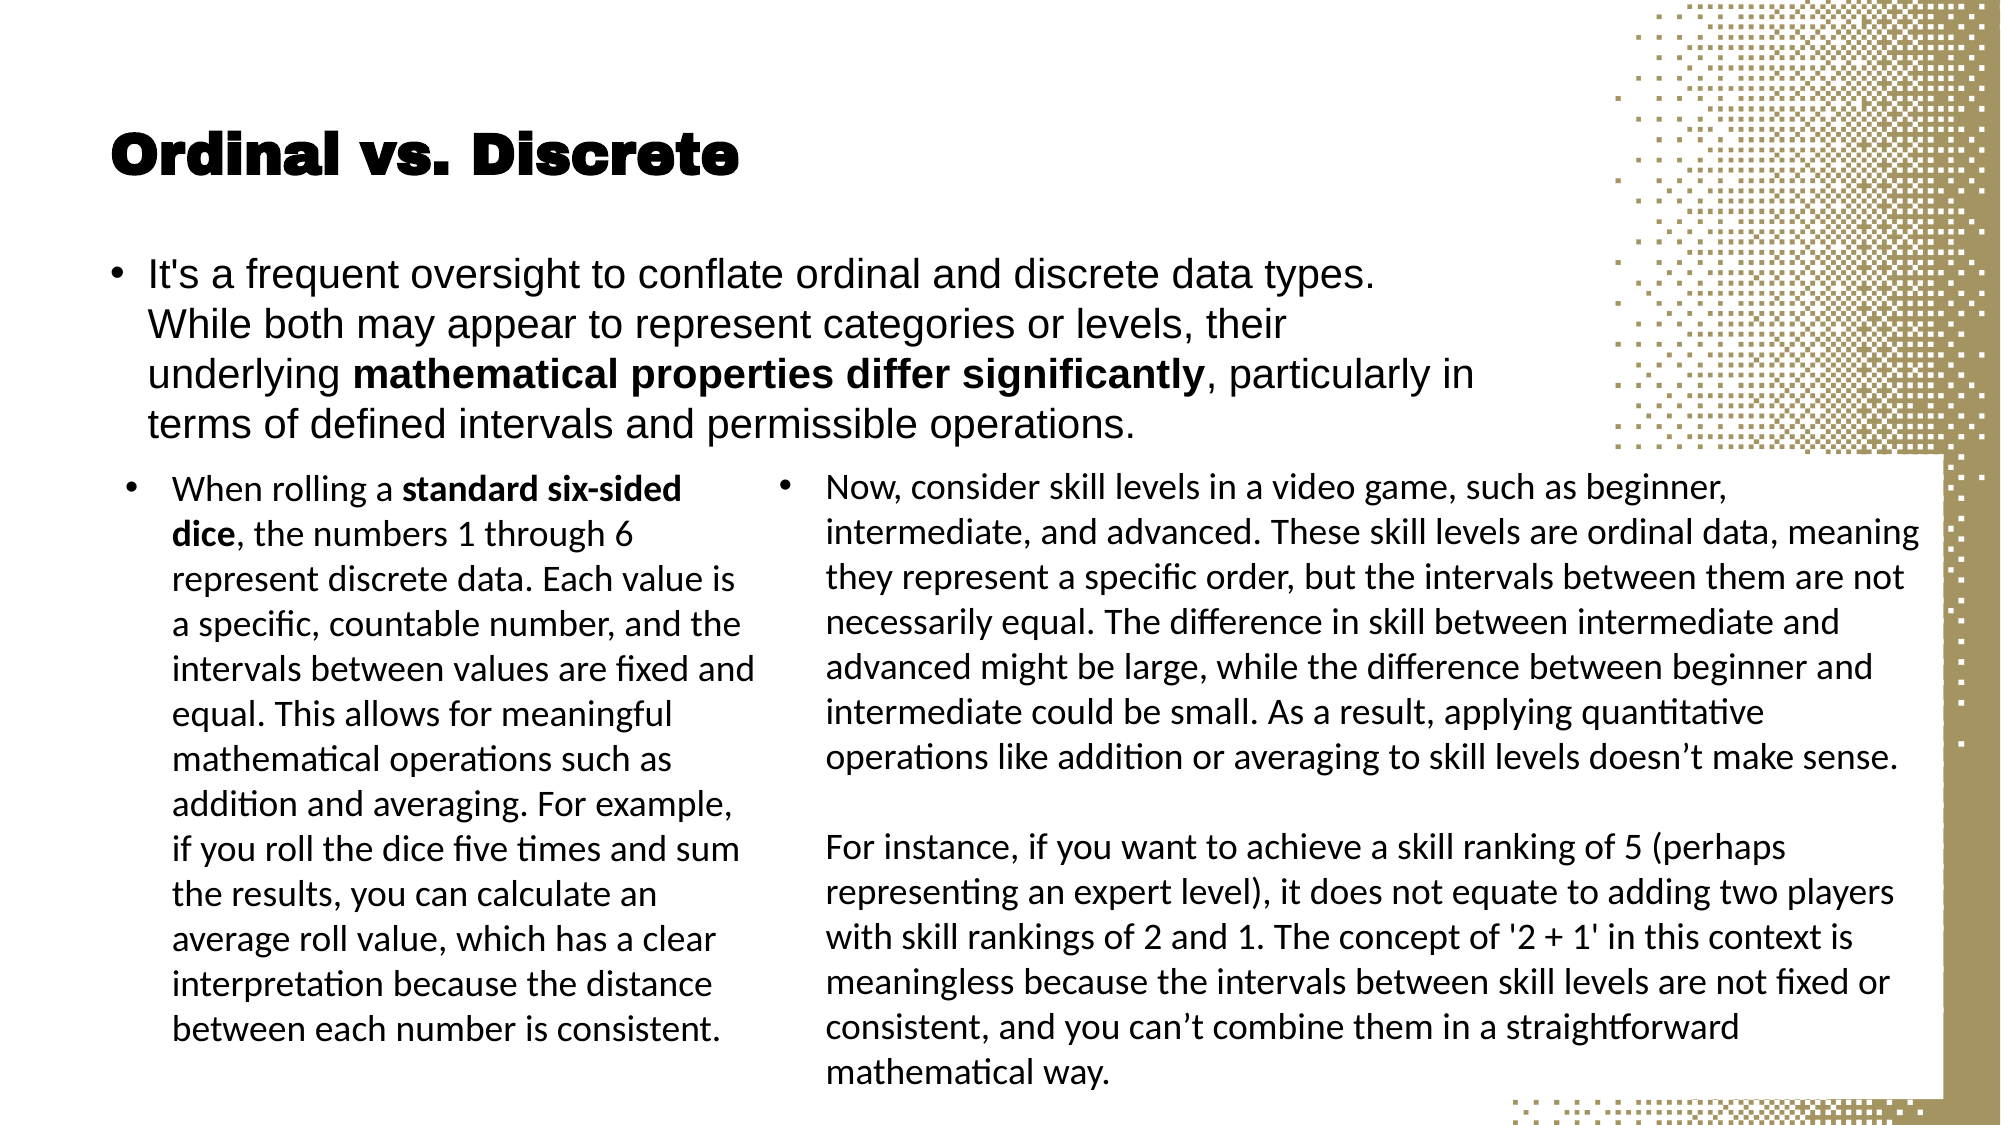

# Ordinal vs. Discrete
It's a frequent oversight to conflate ordinal and discrete data types. While both may appear to represent categories or levels, their underlying mathematical properties differ significantly, particularly in terms of defined intervals and permissible operations.
Now, consider skill levels in a video game, such as beginner, intermediate, and advanced. These skill levels are ordinal data, meaning they represent a specific order, but the intervals between them are not necessarily equal. The difference in skill between intermediate and advanced might be large, while the difference between beginner and intermediate could be small. As a result, applying quantitative operations like addition or averaging to skill levels doesn’t make sense.
For instance, if you want to achieve a skill ranking of 5 (perhaps representing an expert level), it does not equate to adding two players with skill rankings of 2 and 1. The concept of '2 + 1' in this context is meaningless because the intervals between skill levels are not fixed or consistent, and you can’t combine them in a straightforward mathematical way.
When rolling a standard six-sided dice, the numbers 1 through 6 represent discrete data. Each value is a specific, countable number, and the intervals between values are fixed and equal. This allows for meaningful mathematical operations such as addition and averaging. For example, if you roll the dice five times and sum the results, you can calculate an average roll value, which has a clear interpretation because the distance between each number is consistent.